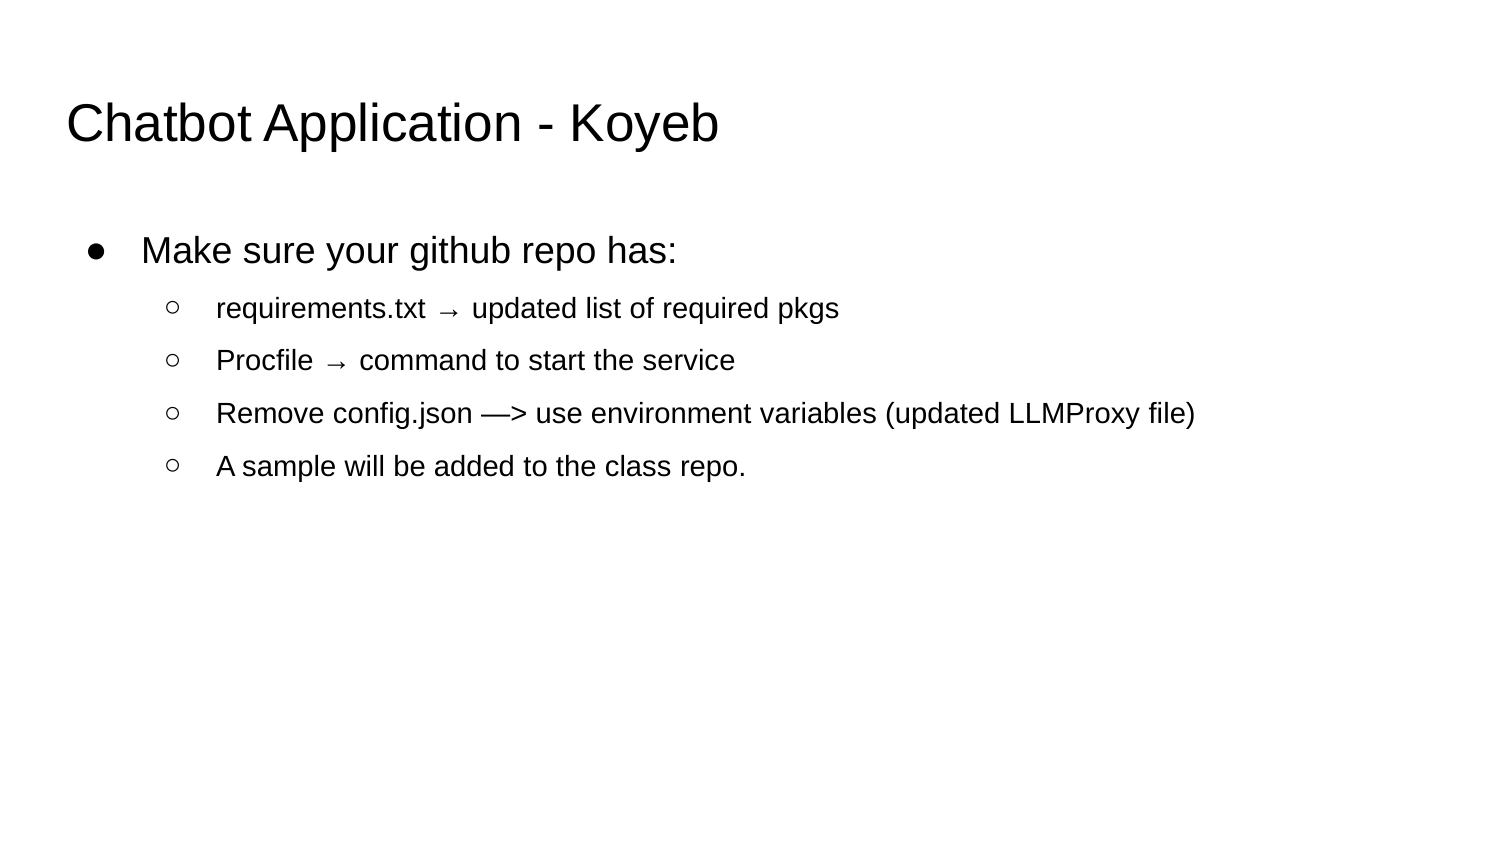

# Chatbot Application - Koyeb
Make sure your github repo has:
requirements.txt → updated list of required pkgs
Procfile → command to start the service
Remove config.json —> use environment variables (updated LLMProxy file)
A sample will be added to the class repo.